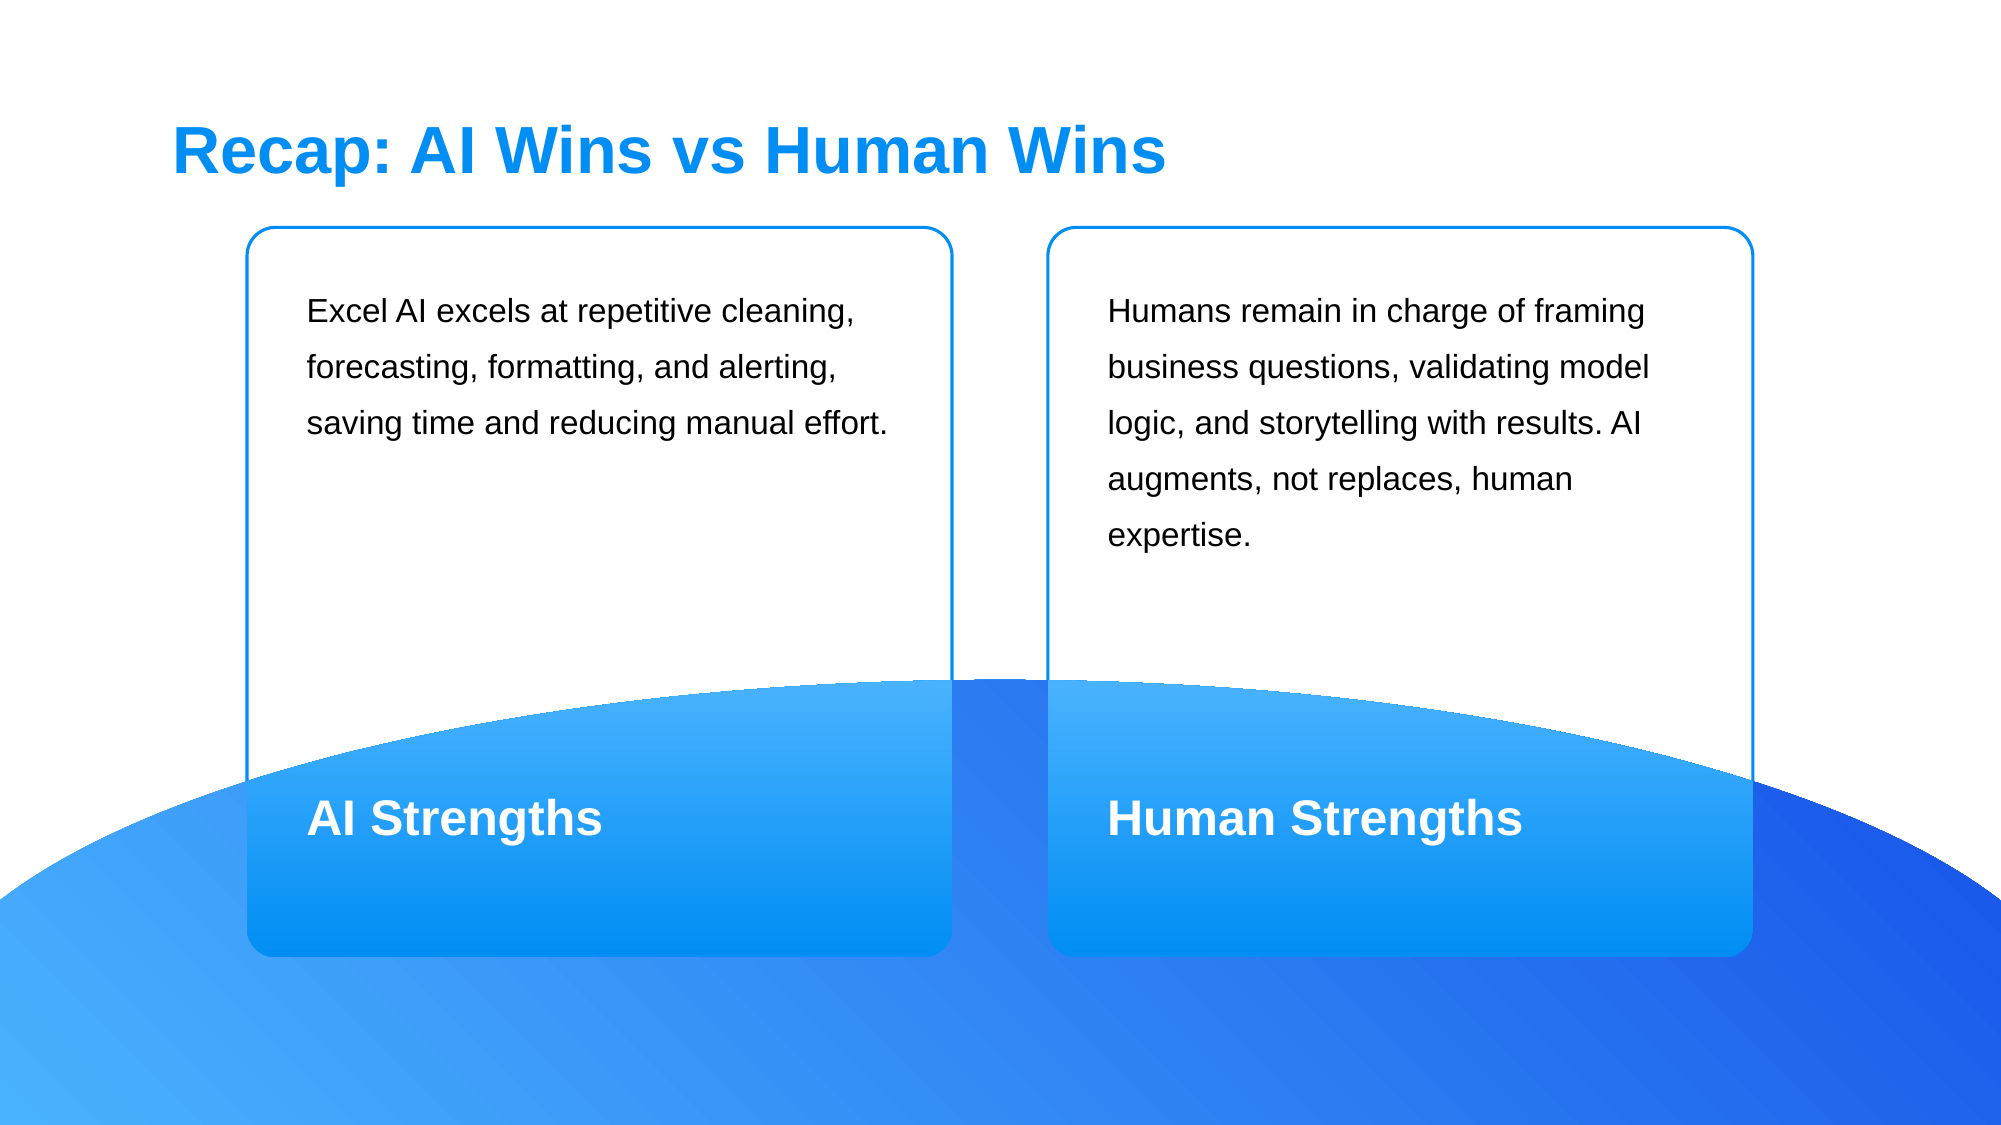

Recap: AI Wins vs Human Wins

Excel AI excels at repetitive cleaning, forecasting, formatting, and alerting, saving time and reducing manual effort.
Humans remain in charge of framing business questions, validating model logic, and storytelling with results. AI augments, not replaces, human expertise.

AI Strengths
Human Strengths